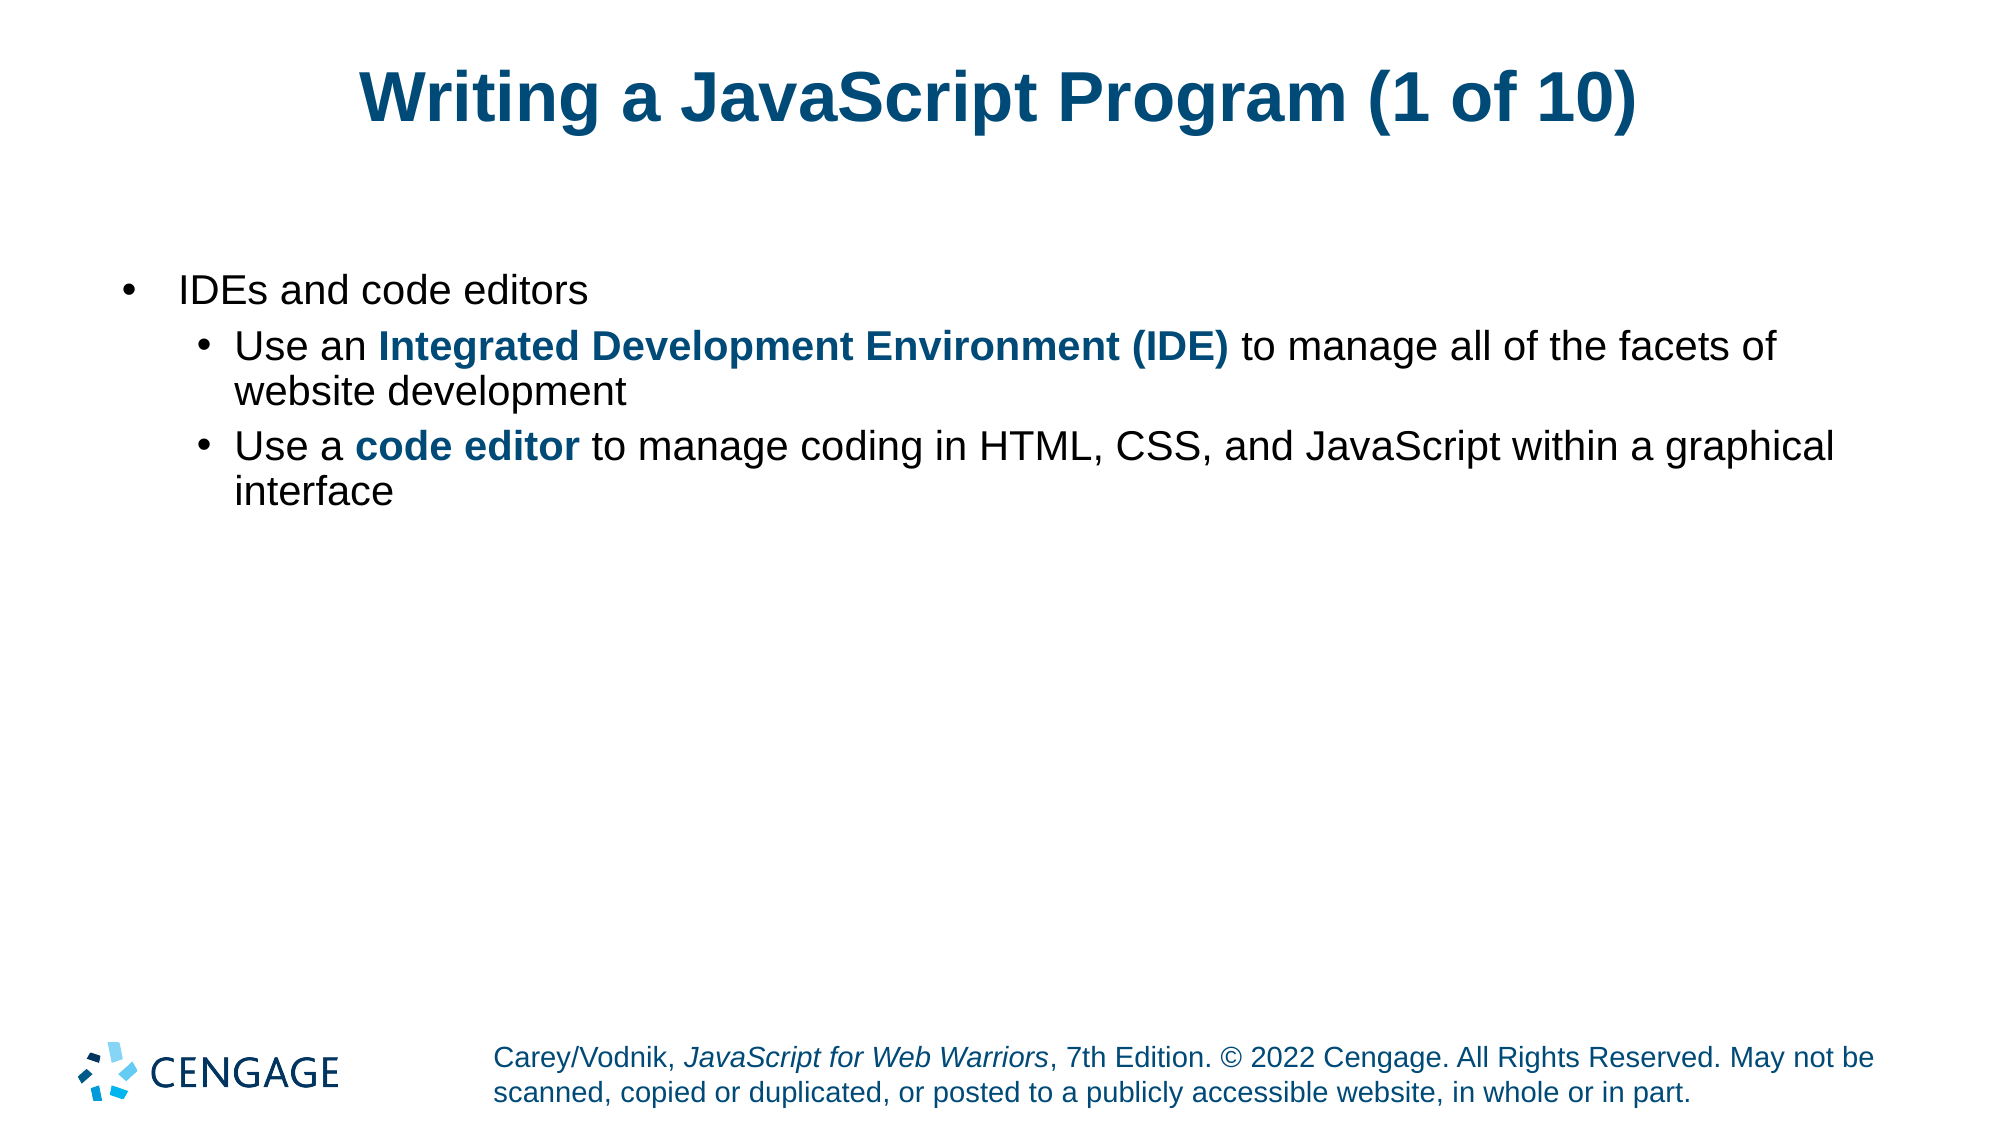

# Writing a JavaScript Program (1 of 10)
IDEs and code editors
Use an Integrated Development Environment (IDE) to manage all of the facets of website development
Use a code editor to manage coding in HTML, CSS, and JavaScript within a graphical interface